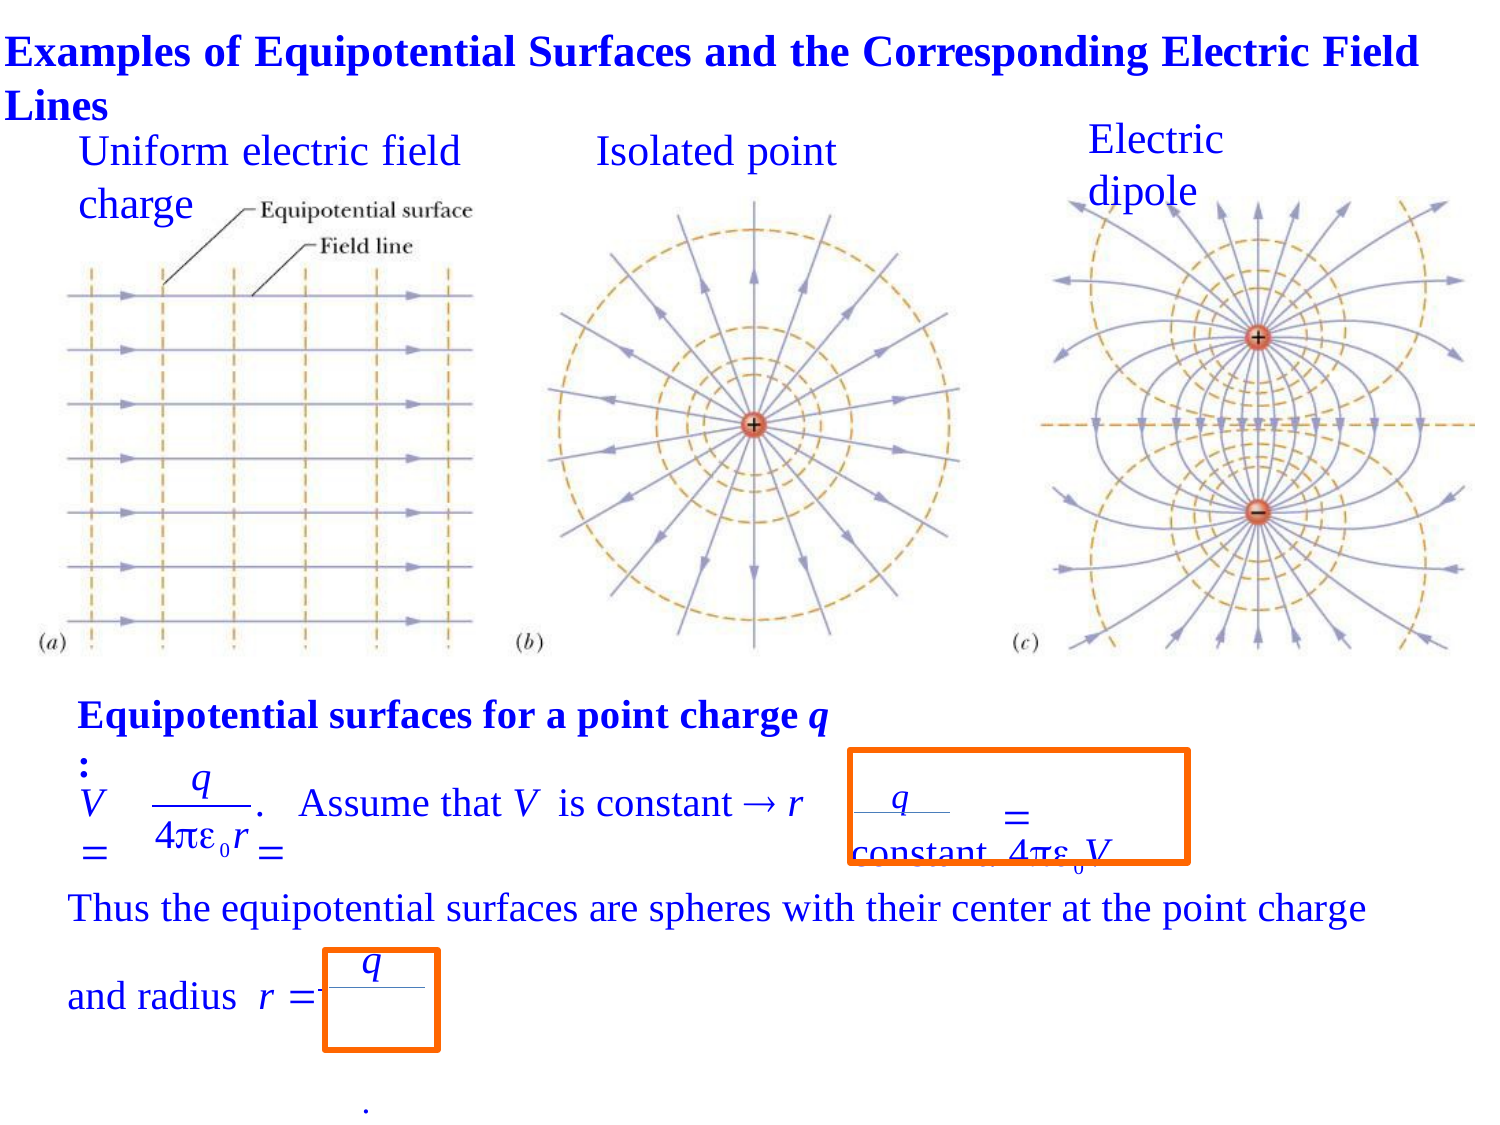

Examples of Equipotential Surfaces and the Corresponding Electric Field Lines
Electric dipole
Uniform electric field	Isolated point charge

Equipotential surfaces for a point charge q :

q
V =
.	Assume that V  is constant → r =
q	=  constant. 4πε0V

4πε0r

Thus the equipotential surfaces are spheres with their center at the point charge and radius  r =
q	.
4πε0V